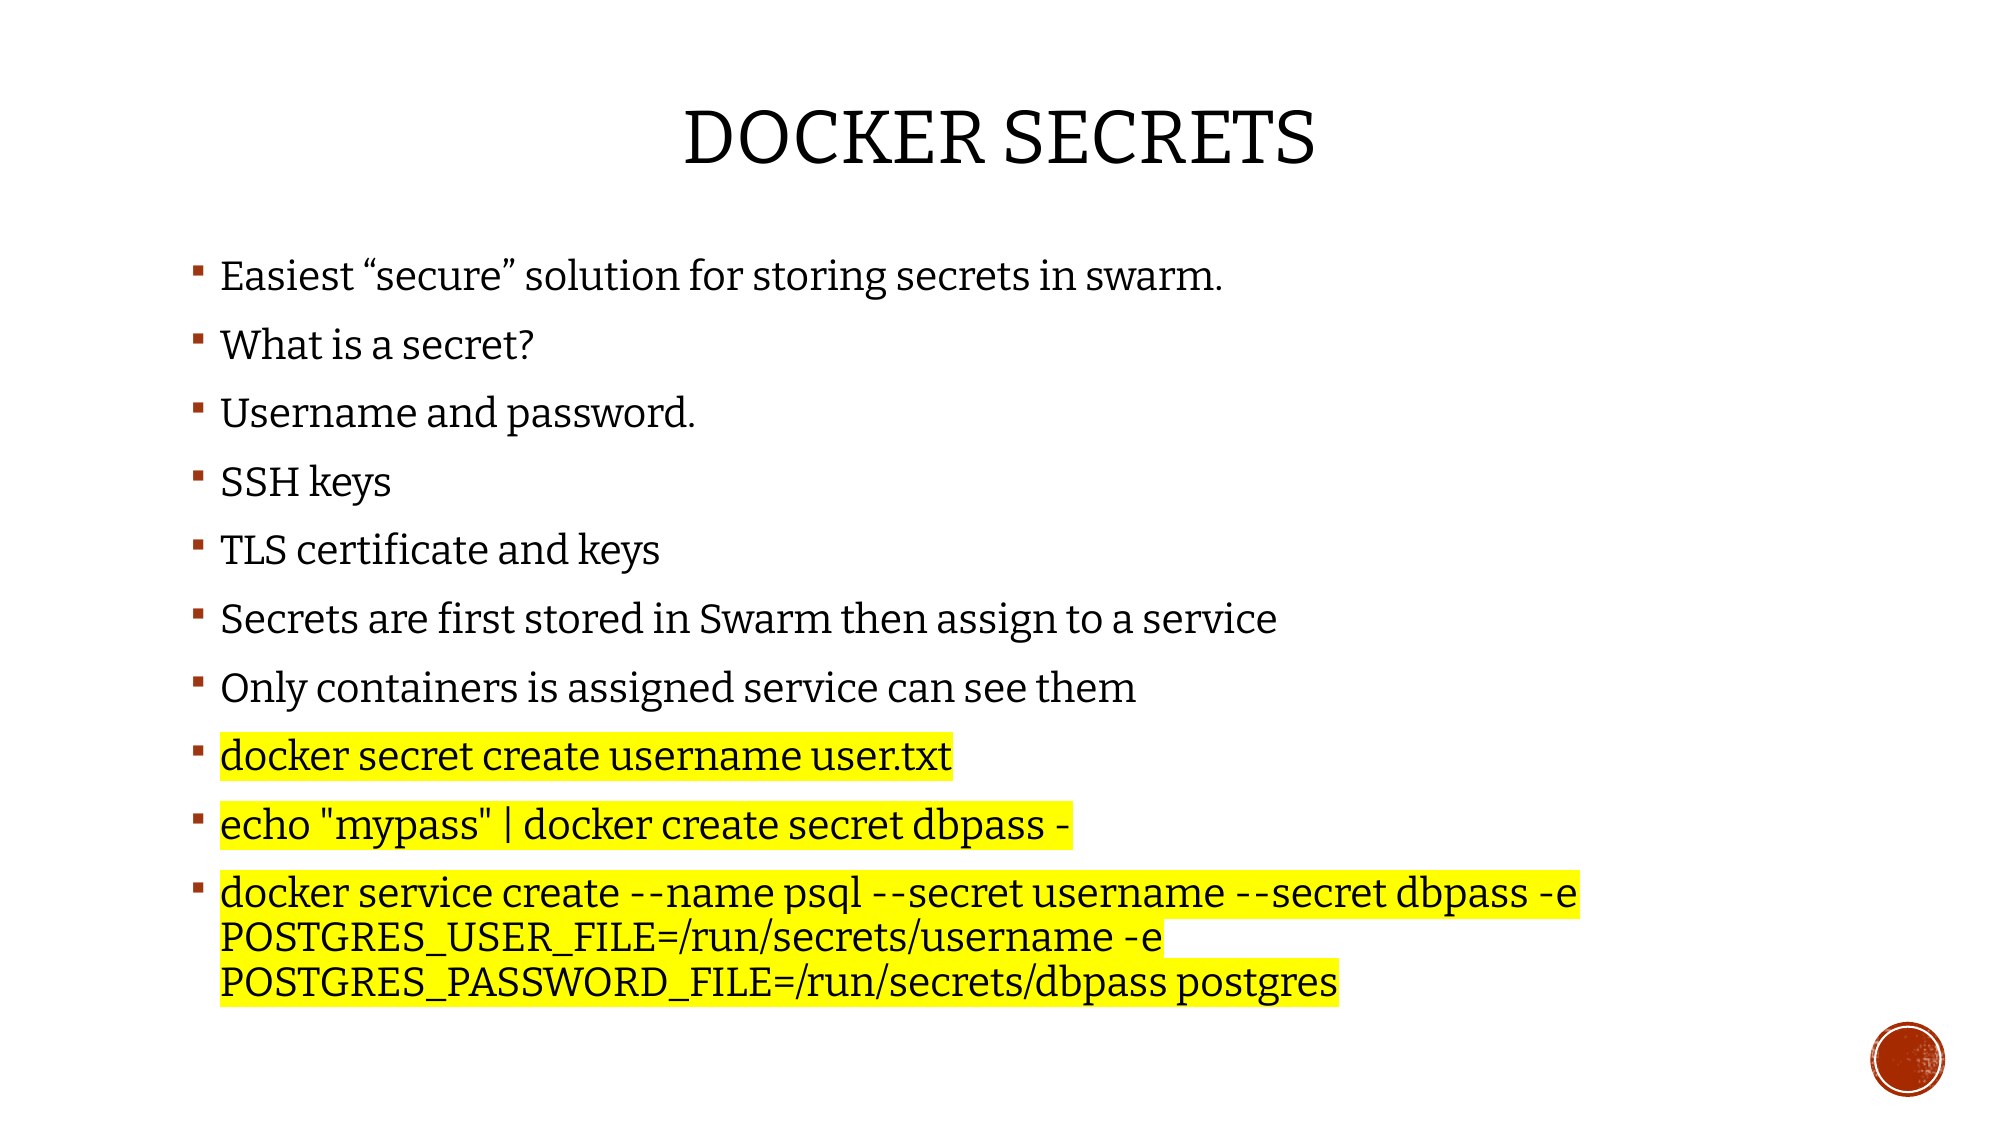

# Docker secrets
Easiest “secure” solution for storing secrets in swarm.
What is a secret?
Username and password.
SSH keys
TLS certificate and keys
Secrets are first stored in Swarm then assign to a service
Only containers is assigned service can see them
docker secret create username user.txt
echo "mypass" | docker create secret dbpass -
docker service create --name psql --secret username --secret dbpass -e POSTGRES_USER_FILE=/run/secrets/username -e POSTGRES_PASSWORD_FILE=/run/secrets/dbpass postgres